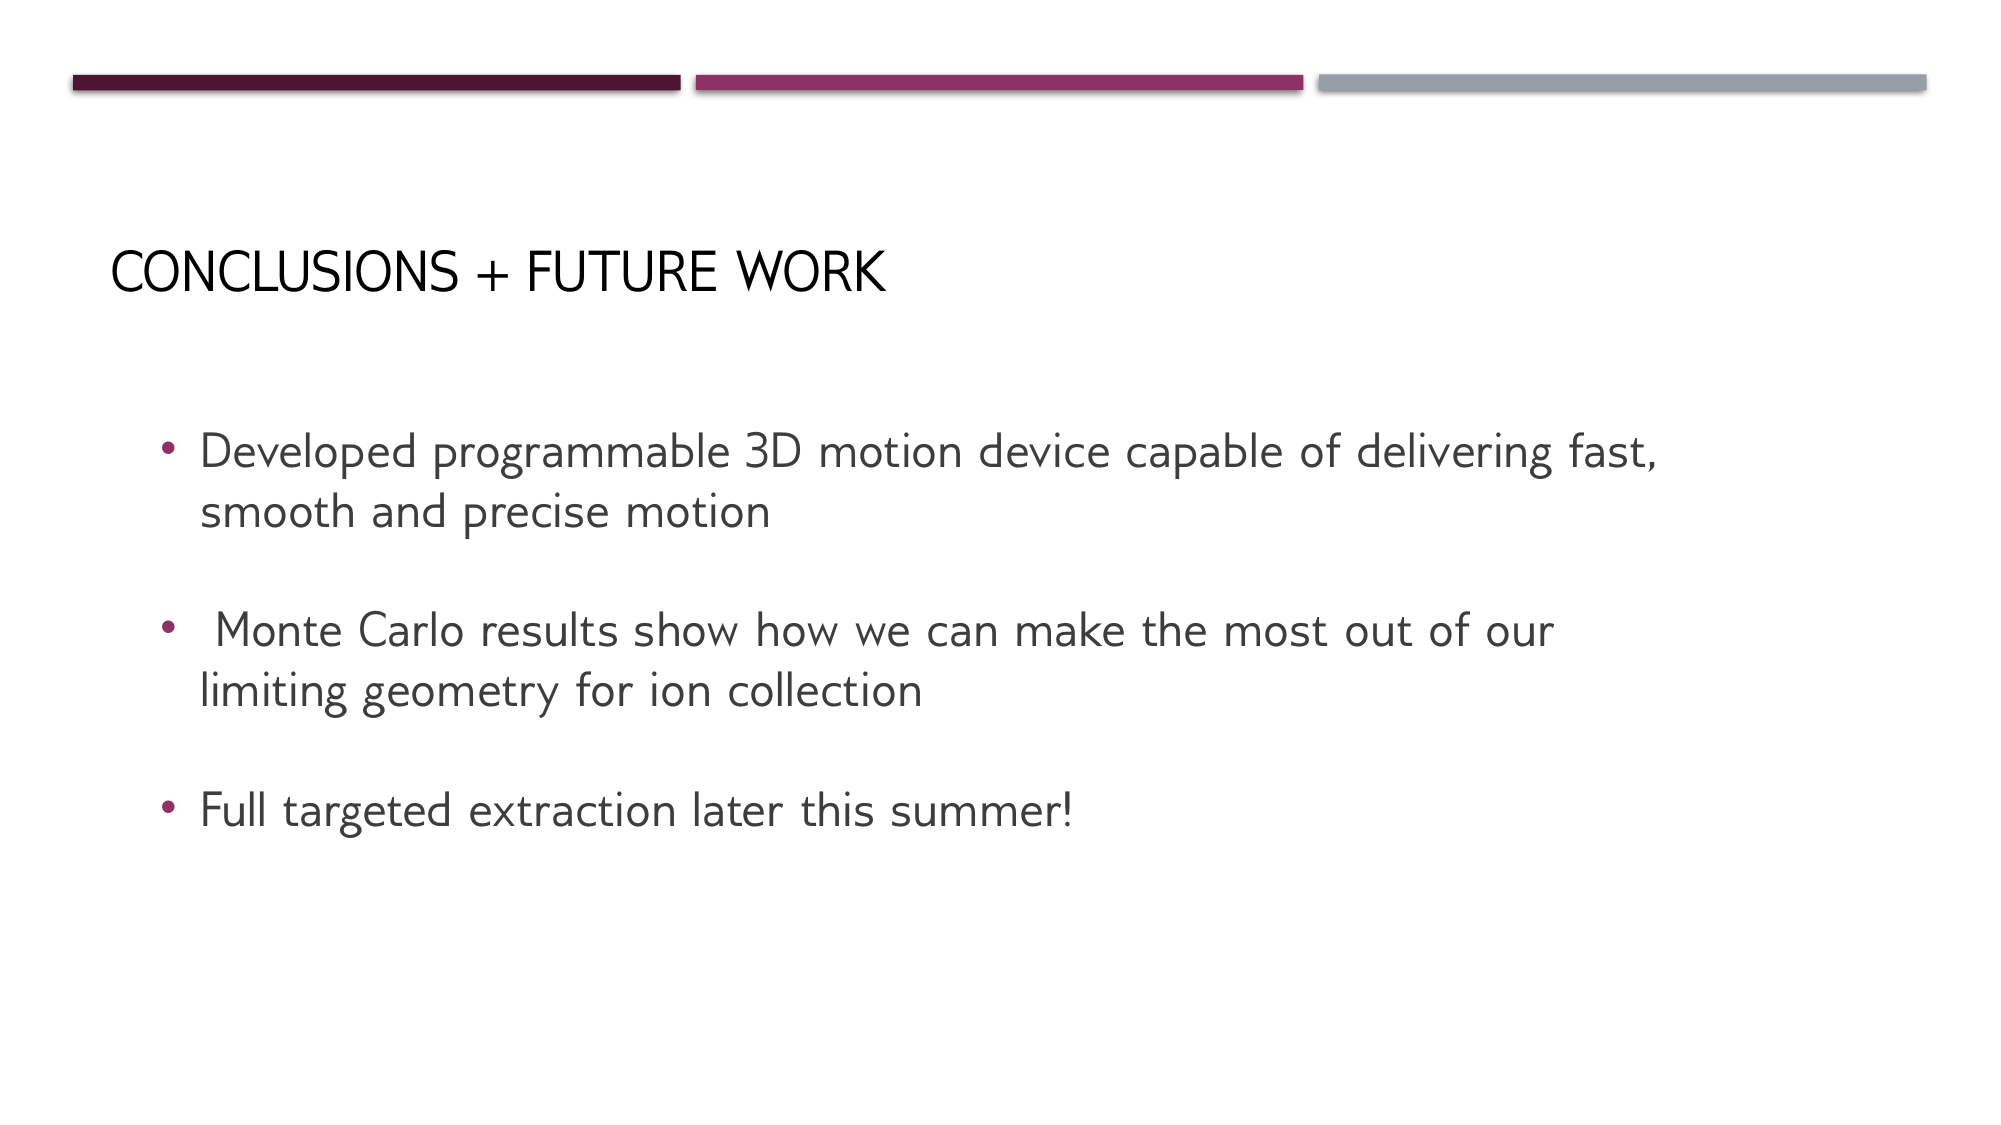

# Conclusions + Future work
Developed programmable 3D motion device capable of delivering fast, smooth and precise motion
 Monte Carlo results show how we can make the most out of our limiting geometry for ion collection
Full targeted extraction later this summer!